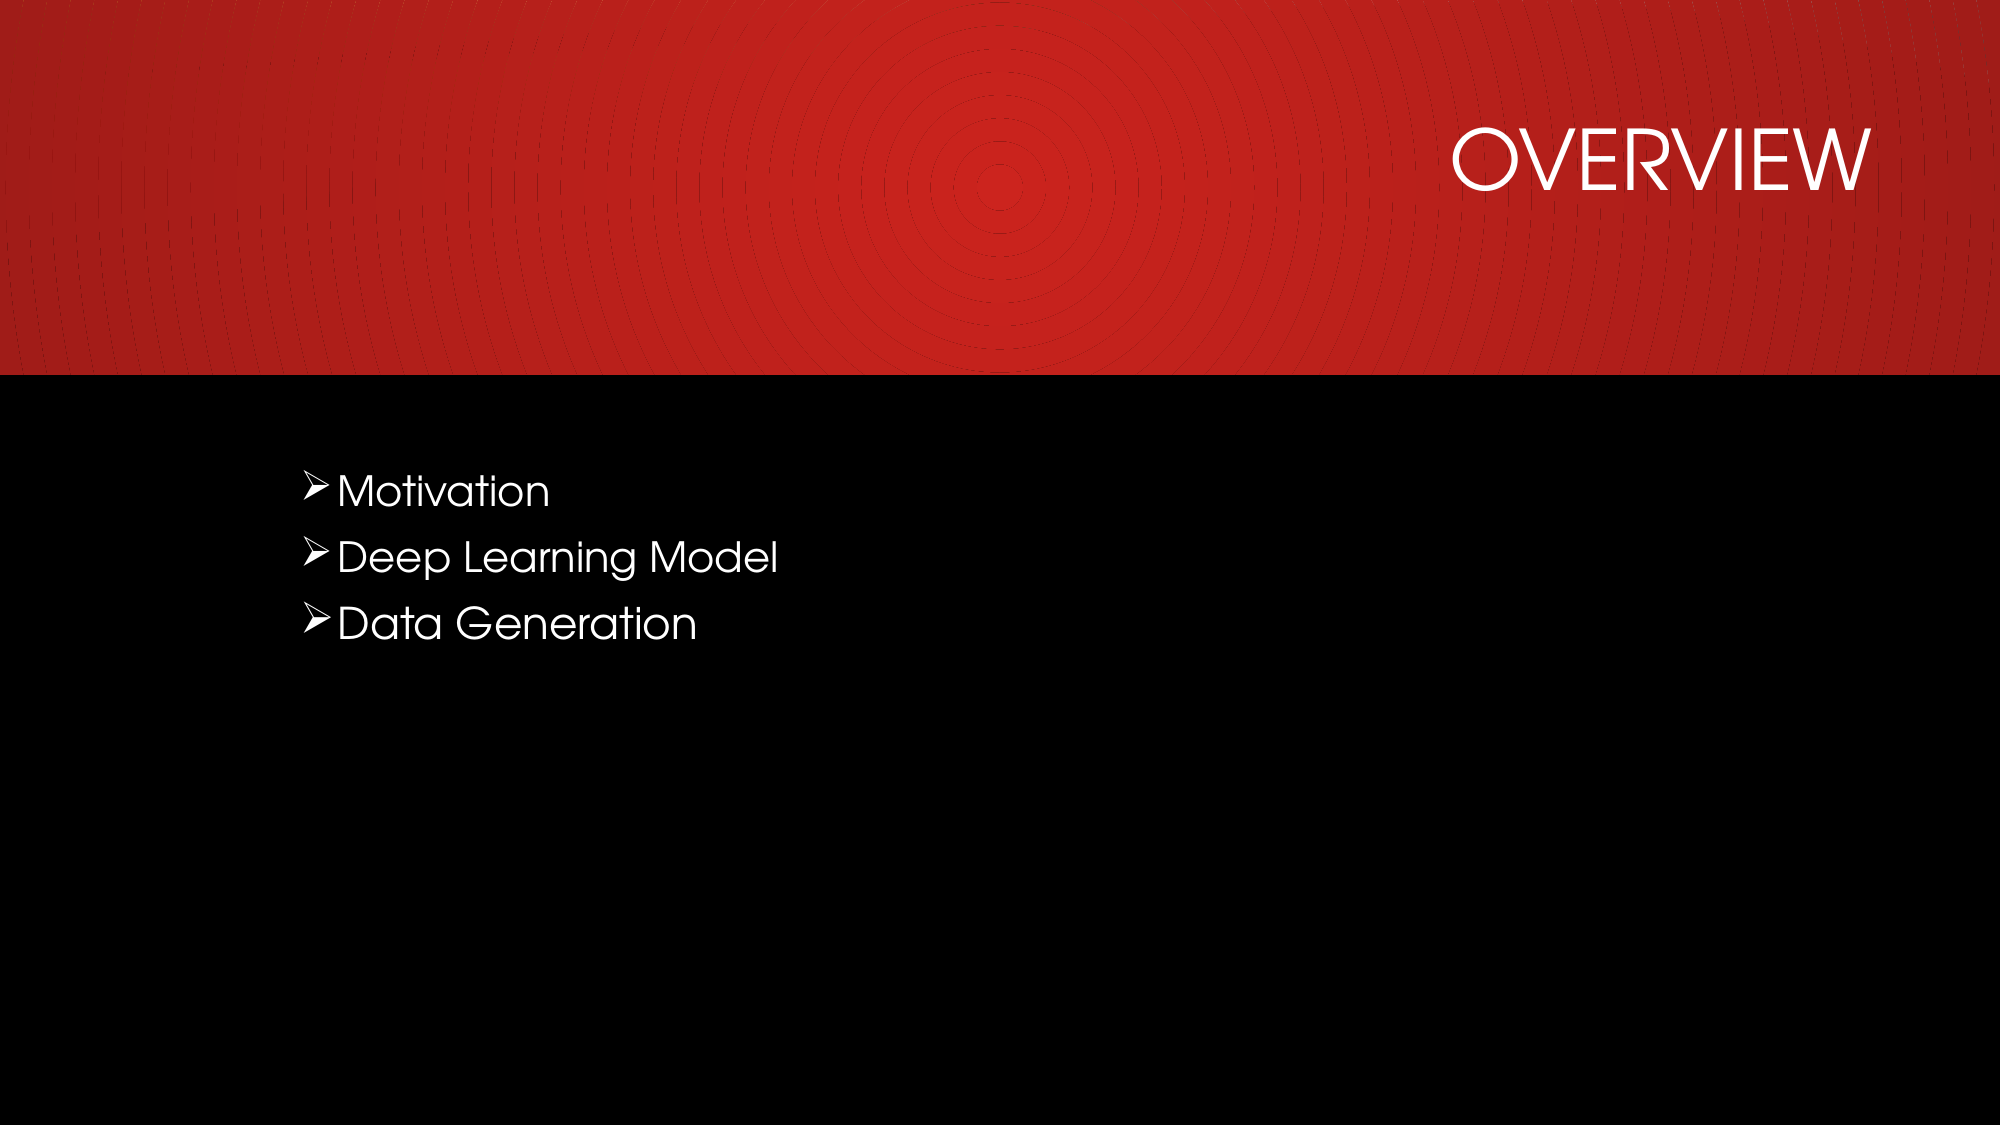

Overview

Motivation
Deep Learning Model
Data Generation